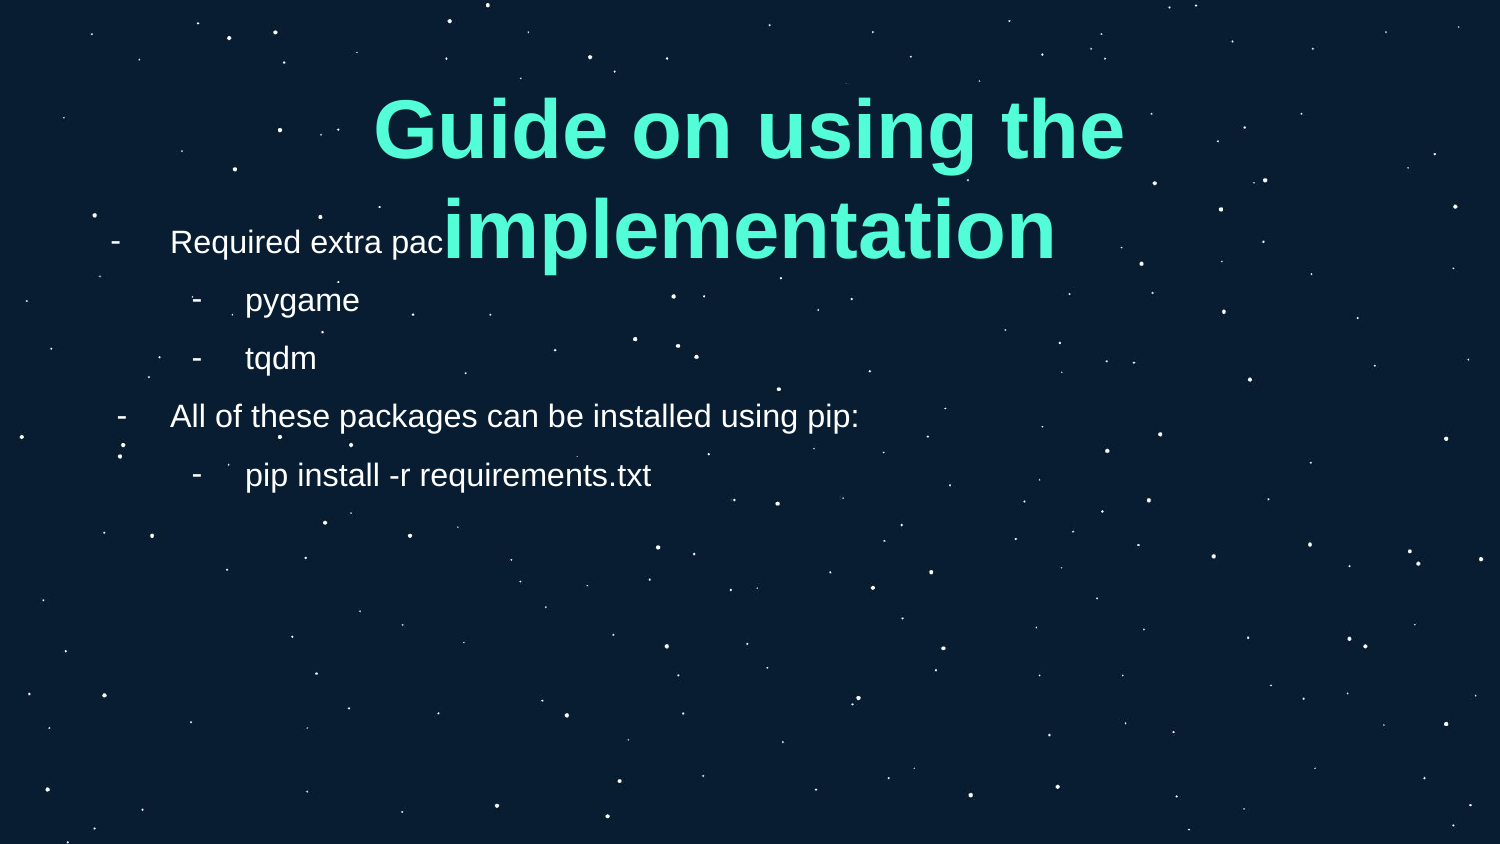

# Guide on using the implementation
Required extra packages for running the game:
pygame
tqdm
All of these packages can be installed using pip:
pip install -r requirements.txt